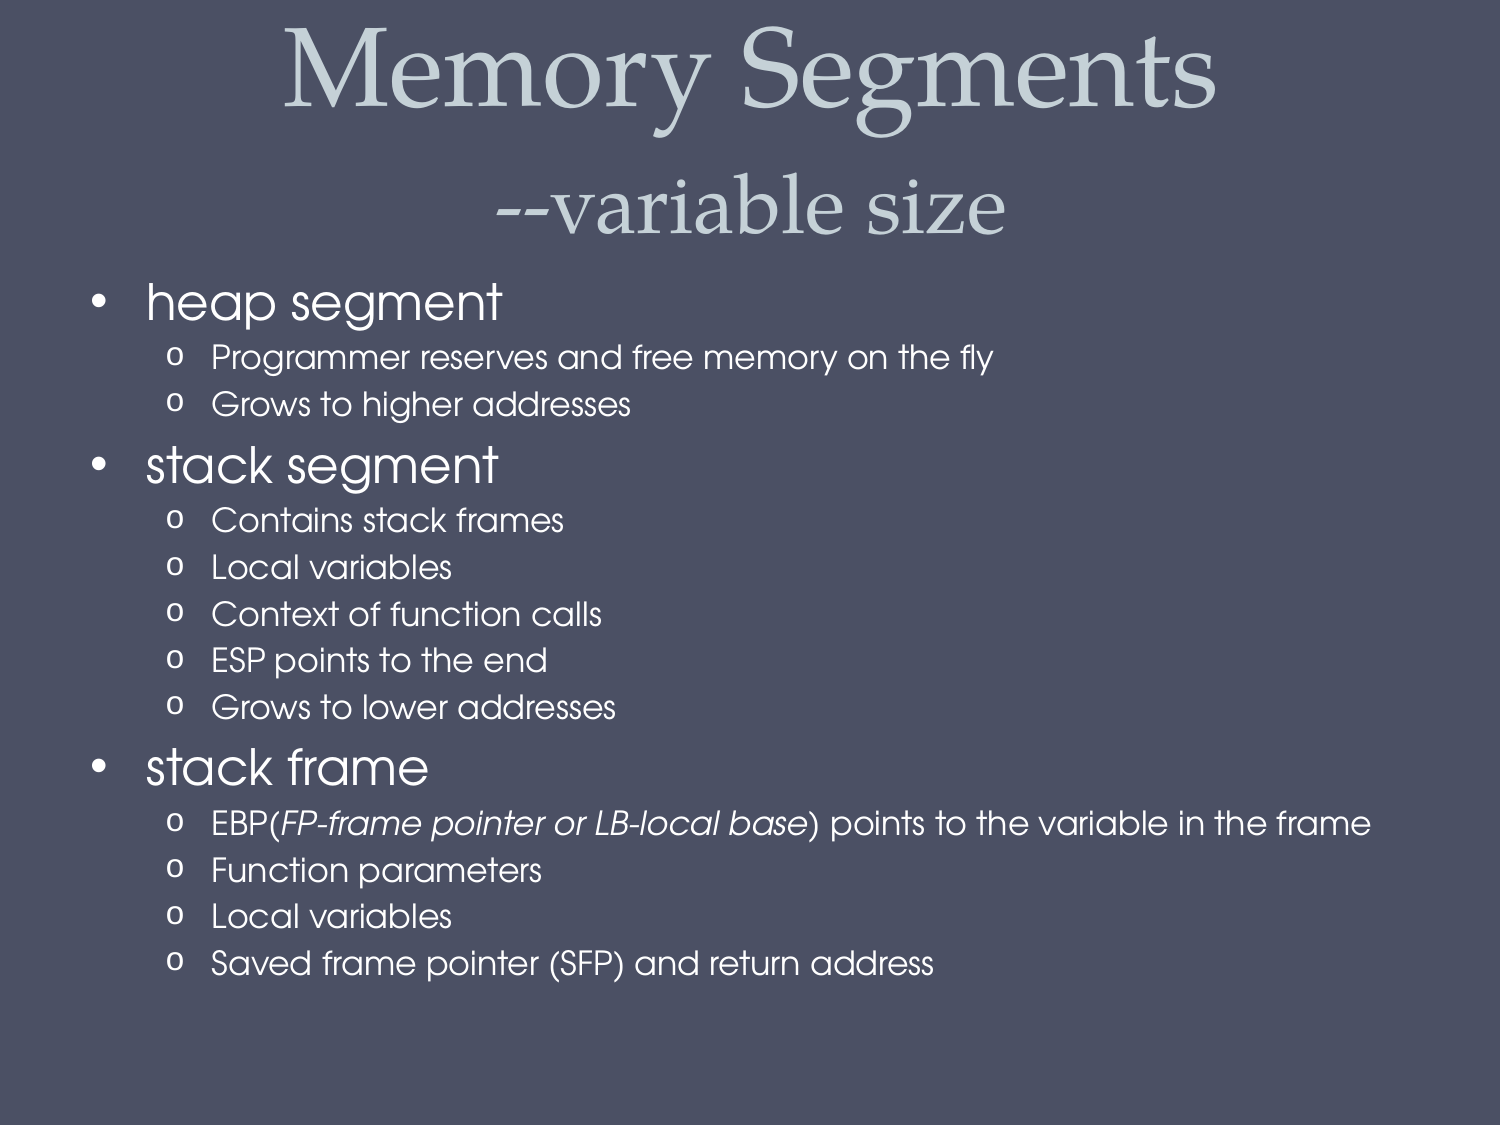

# Memory Segments --variable size
heap segment
Programmer reserves and free memory on the fly
Grows to higher addresses
stack segment
Contains stack frames
Local variables
Context of function calls
ESP points to the end
Grows to lower addresses
stack frame
EBP(FP-frame pointer or LB-local base) points to the variable in the frame
Function parameters
Local variables
Saved frame pointer (SFP) and return address